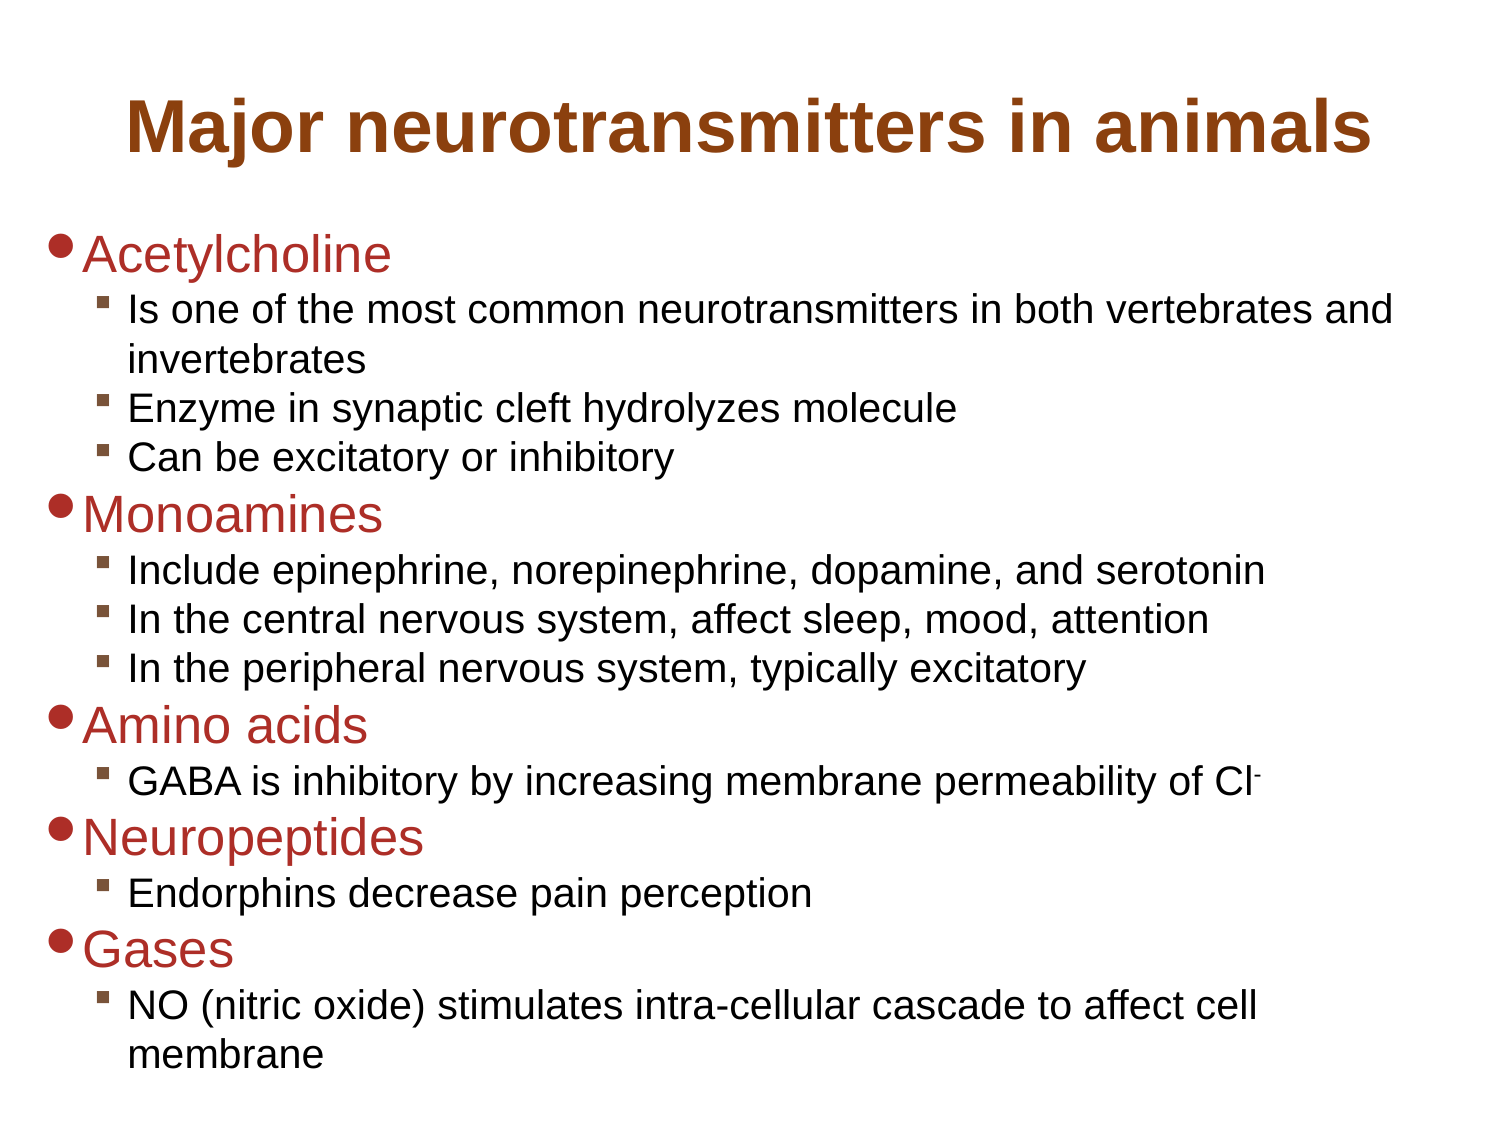

# Major neurotransmitters in animals
Acetylcholine
Is one of the most common neurotransmitters in both vertebrates and invertebrates
Enzyme in synaptic cleft hydrolyzes molecule
Can be excitatory or inhibitory
Monoamines
Include epinephrine, norepinephrine, dopamine, and serotonin
In the central nervous system, affect sleep, mood, attention
In the peripheral nervous system, typically excitatory
Amino acids
GABA is inhibitory by increasing membrane permeability of Cl-
Neuropeptides
Endorphins decrease pain perception
Gases
NO (nitric oxide) stimulates intra-cellular cascade to affect cell membrane

20